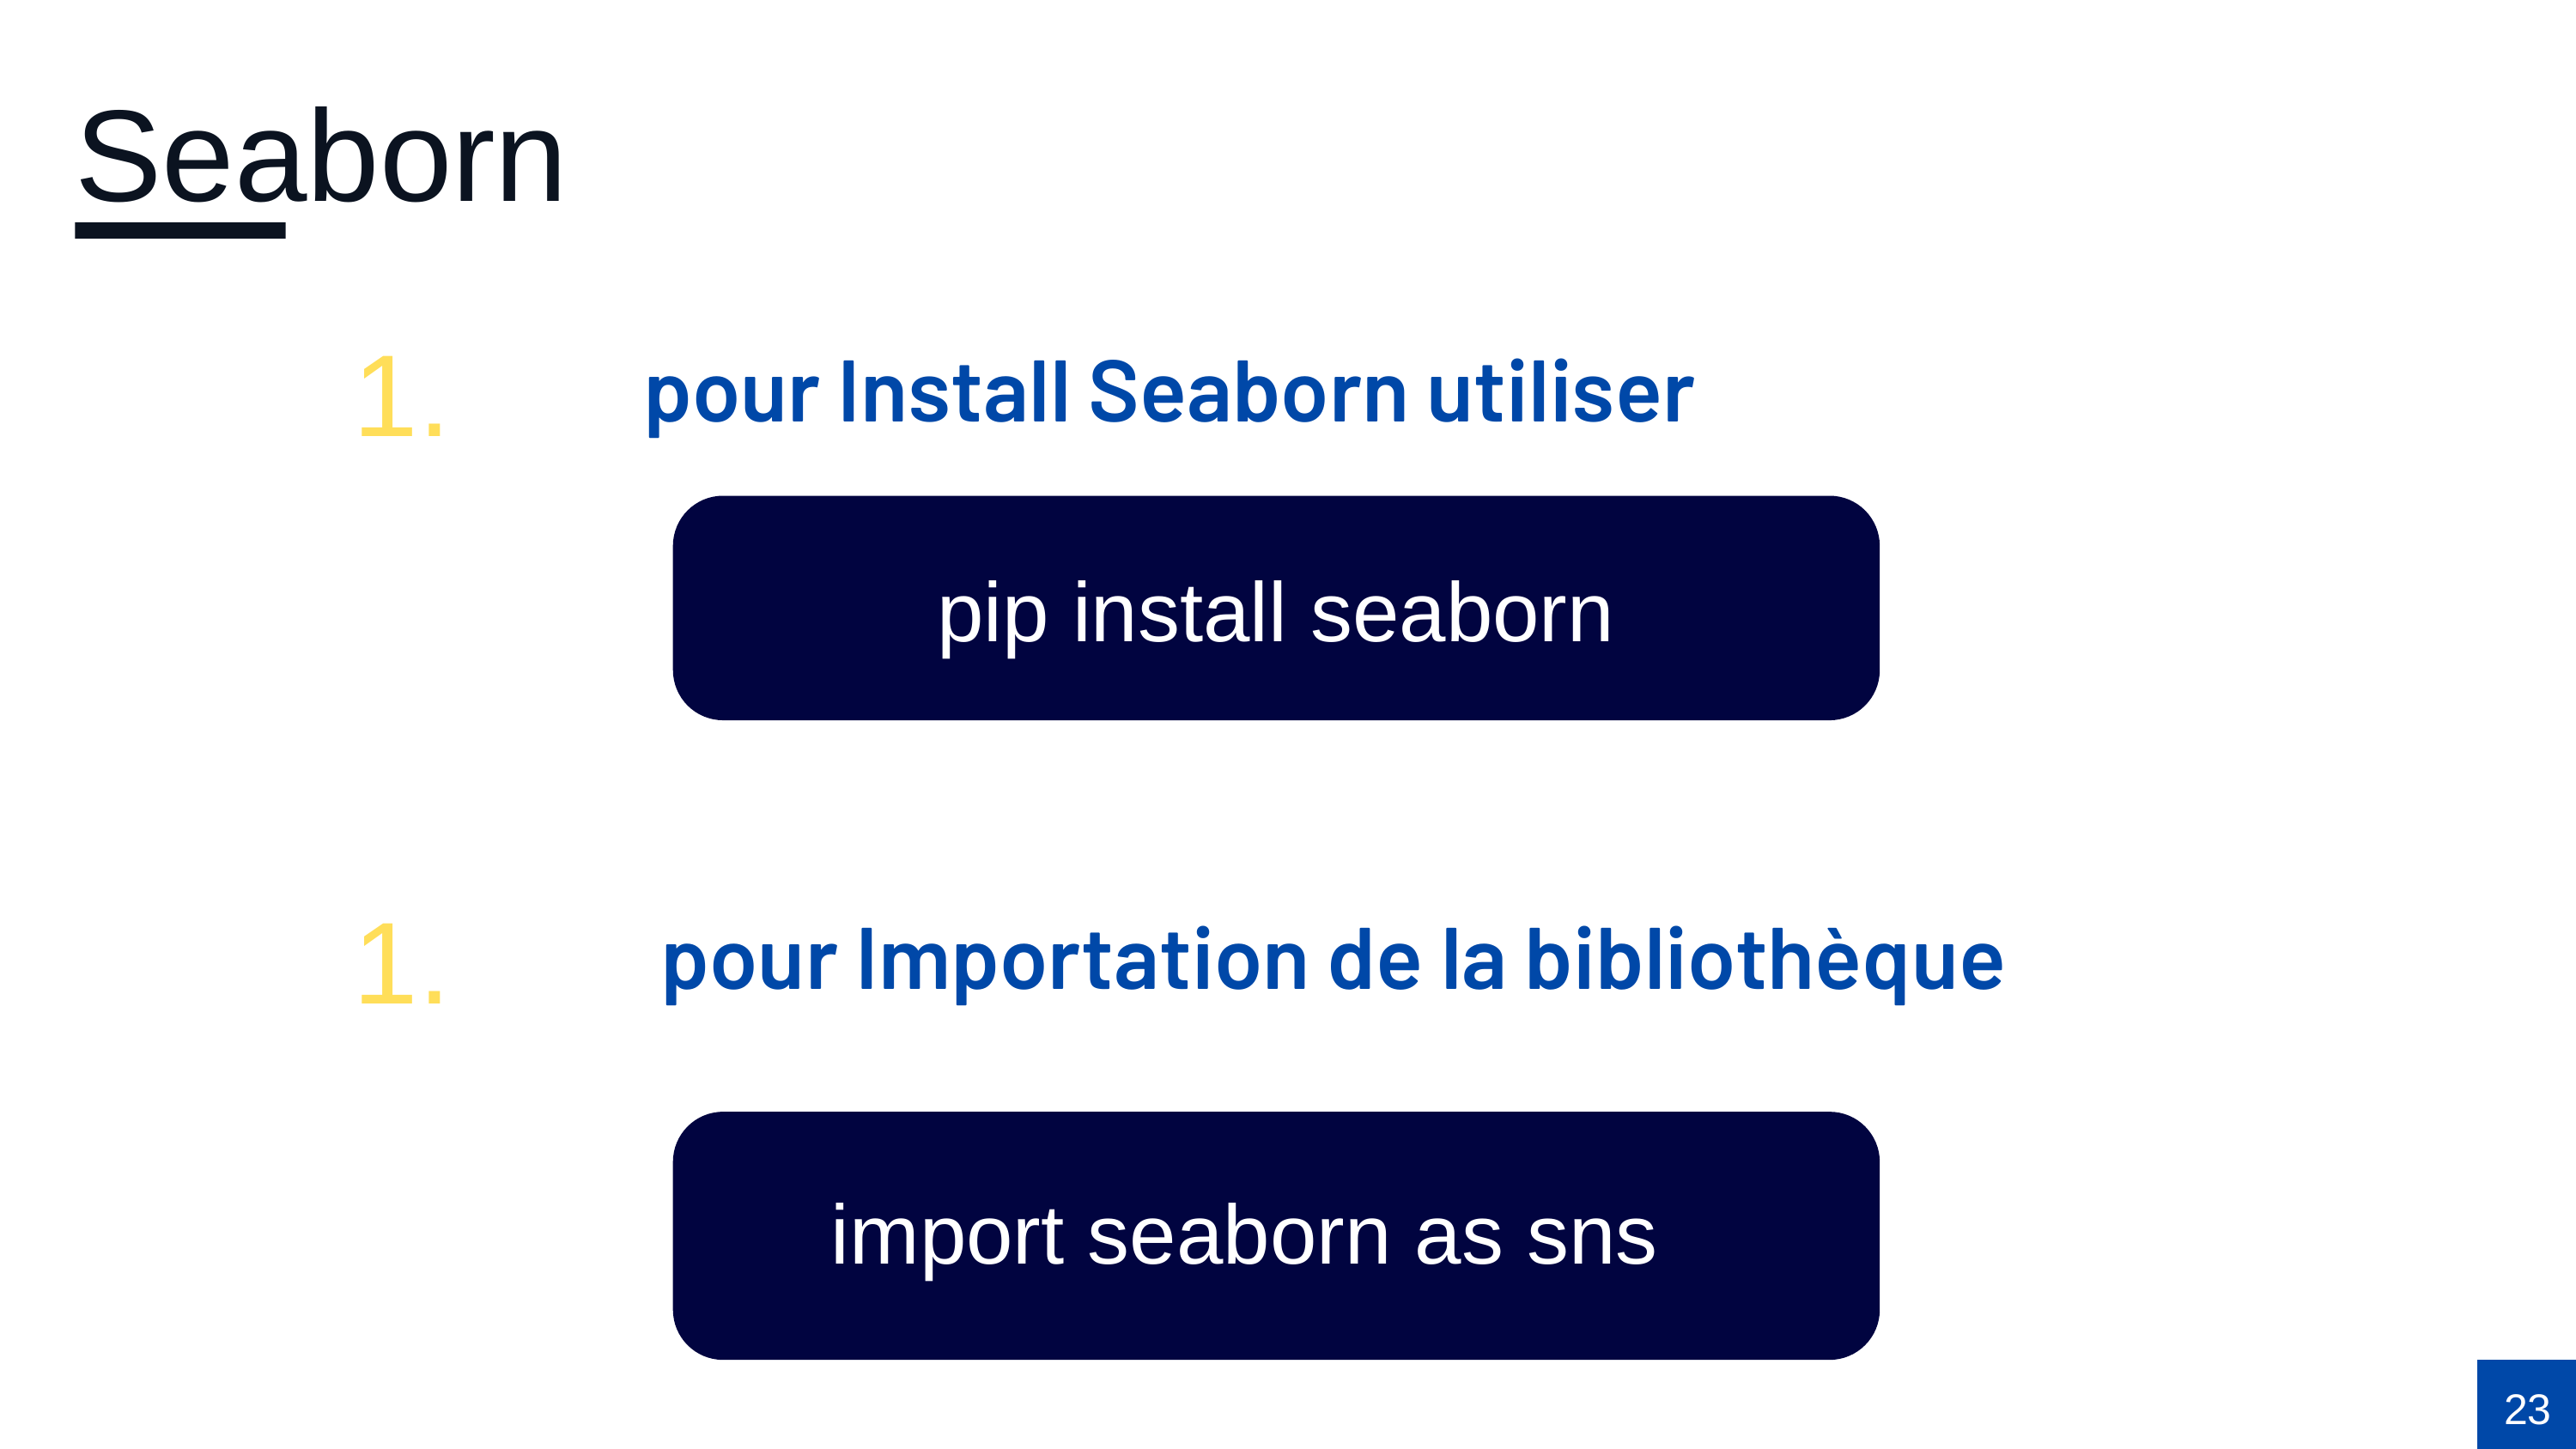

Seaborn

1.
pour Install Seaborn utiliser

pip install seaborn
1.
 pour Importation de la bibliothèque

import seaborn as sns

23